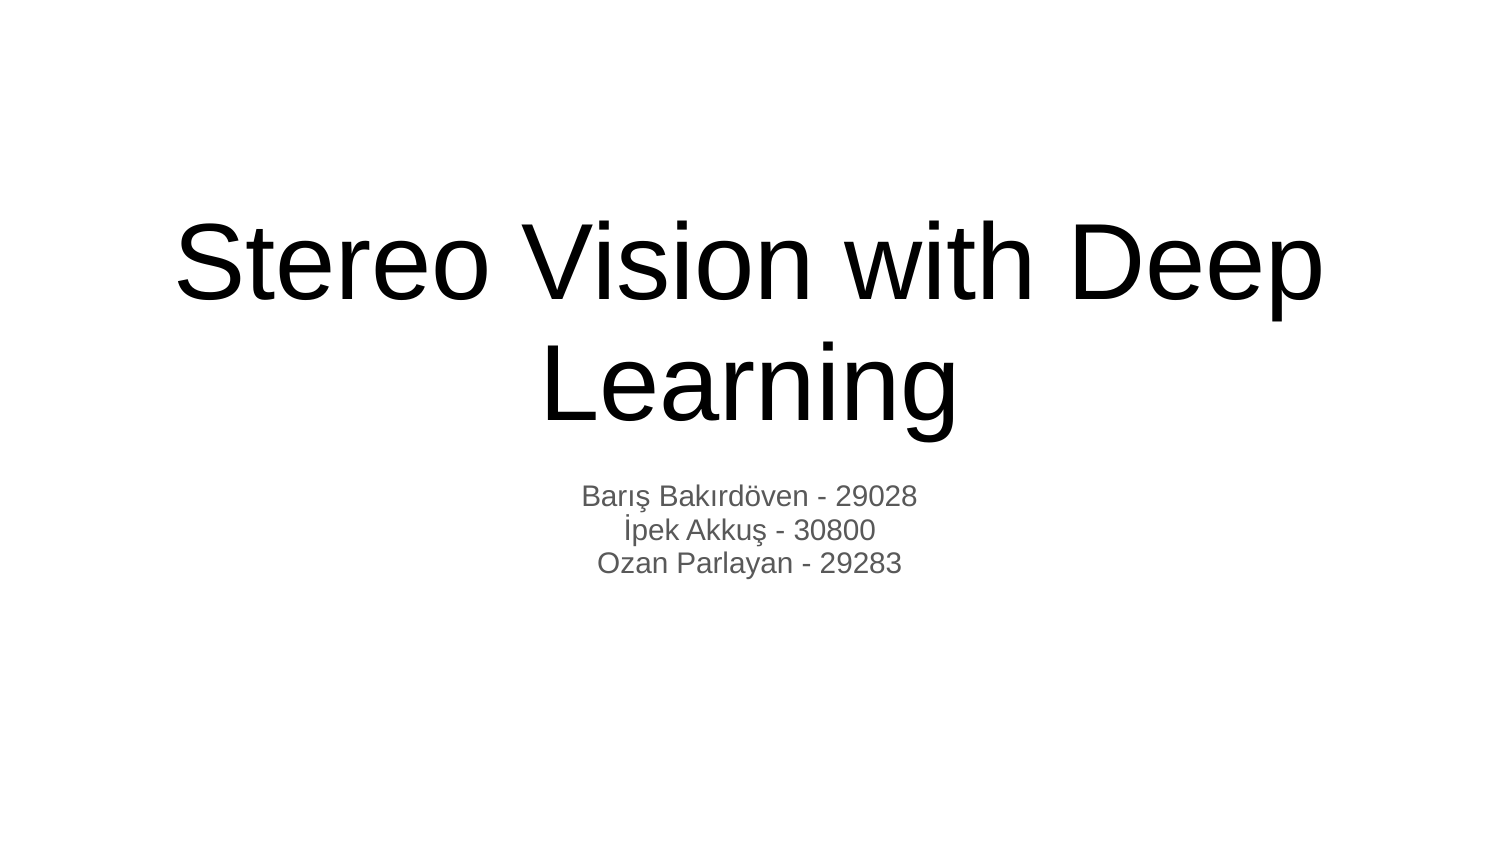

# Stereo Vision with Deep Learning
Barış Bakırdöven - 29028
İpek Akkuş - 30800
Ozan Parlayan - 29283